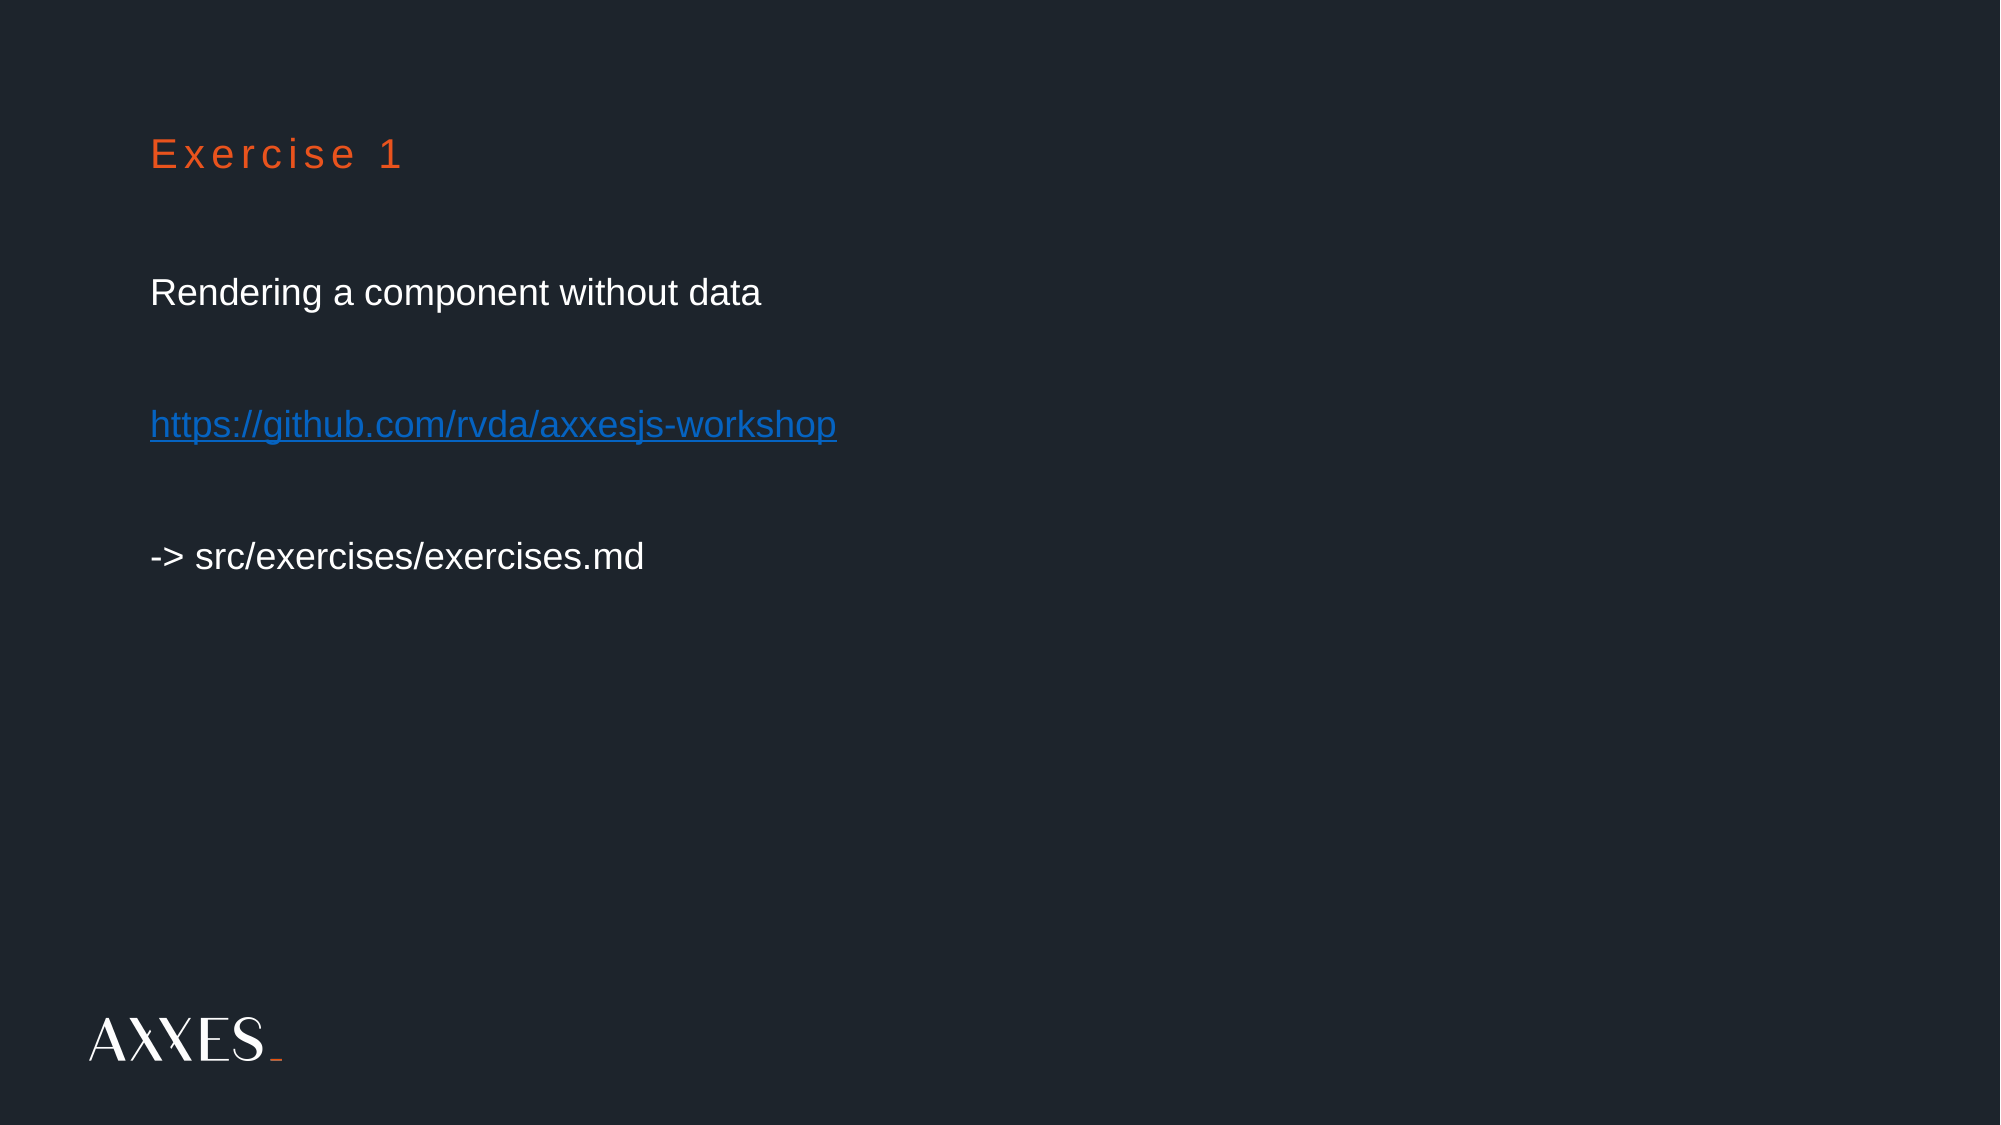

# Exercise 1
Rendering a component without data

https://github.com/rvda/axxesjs-workshop

-> src/exercises/exercises.md